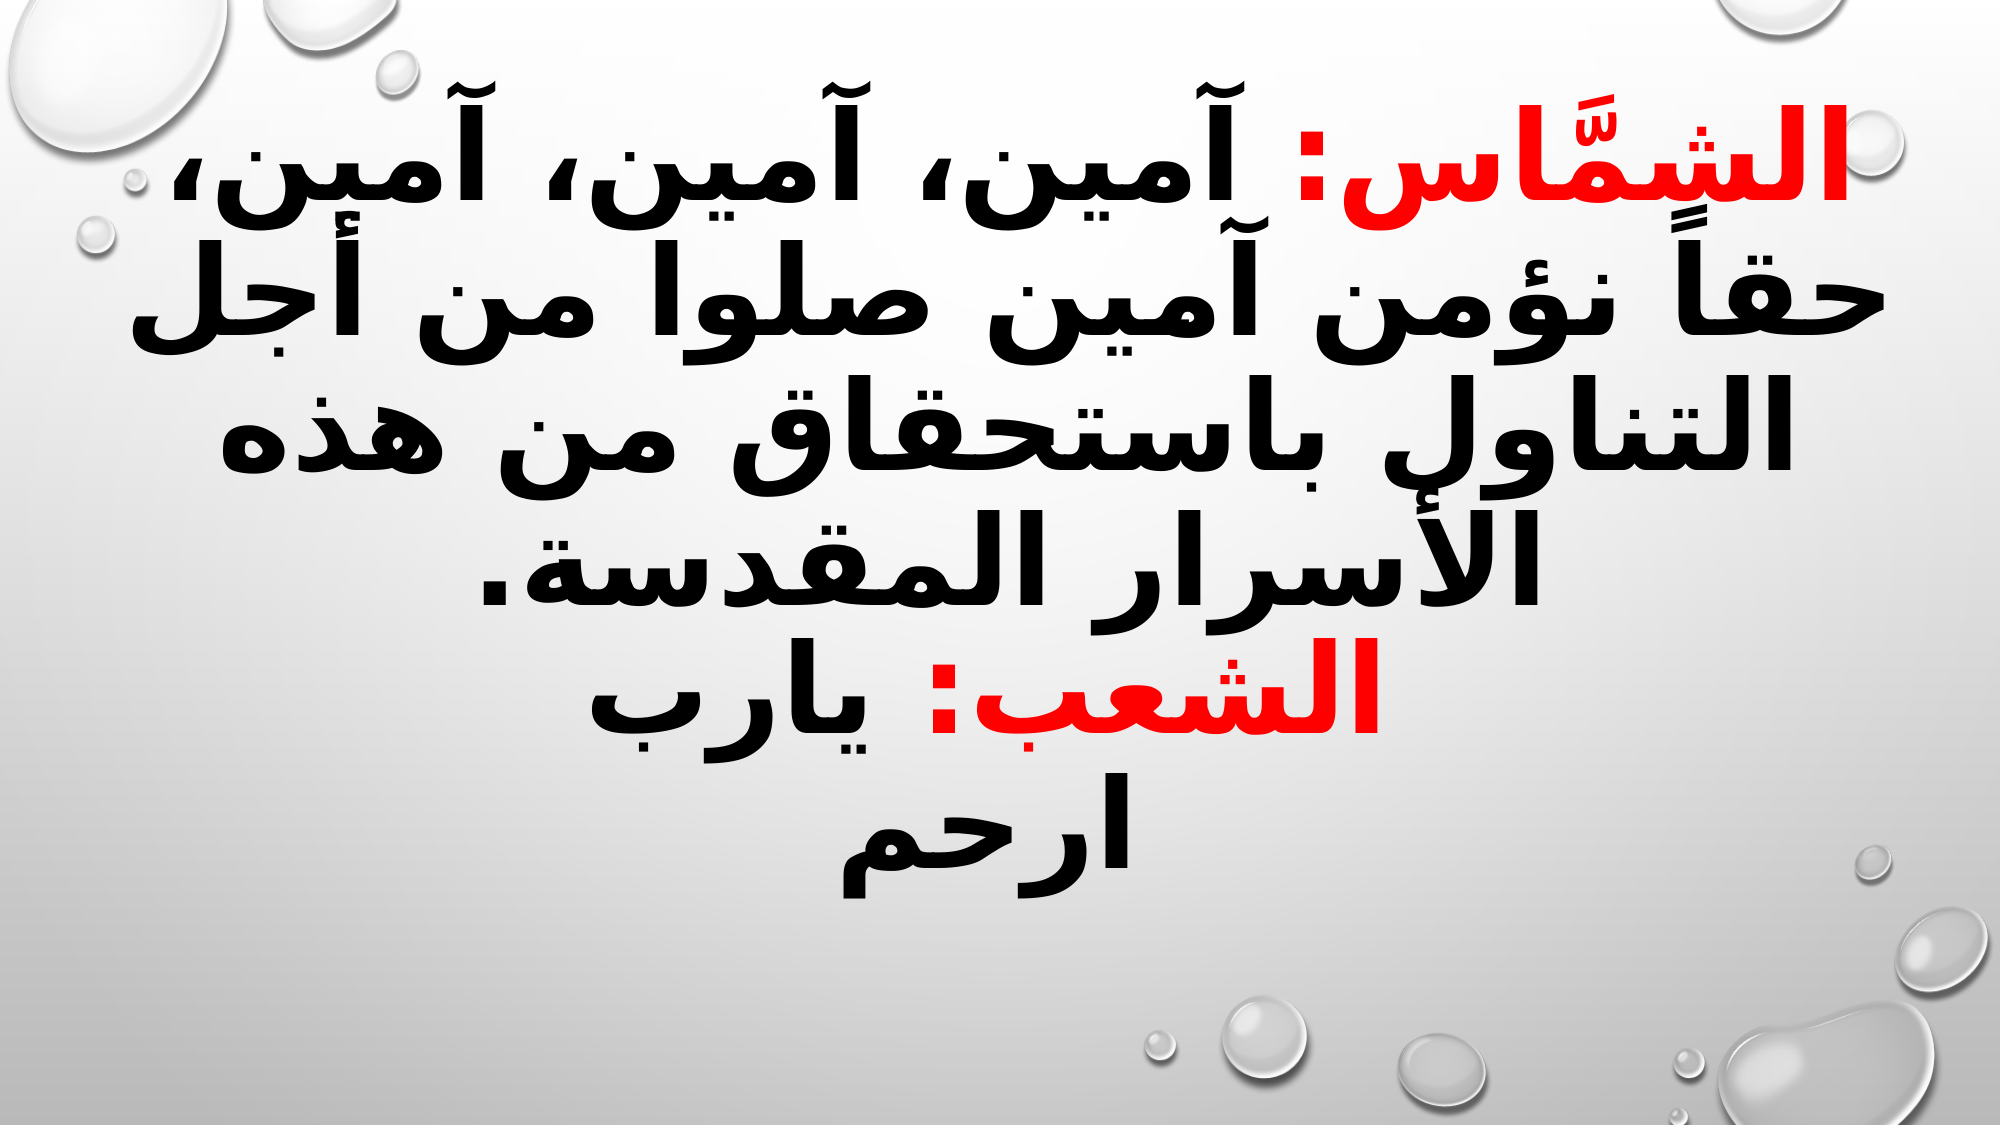

الشمَّاس: آمين، آمين، آمين، حقاً نؤمن آمين صلوا من أجل التناول باستحقاق من هذه الأسرار المقدسة.
الشعب: يارب ارحم